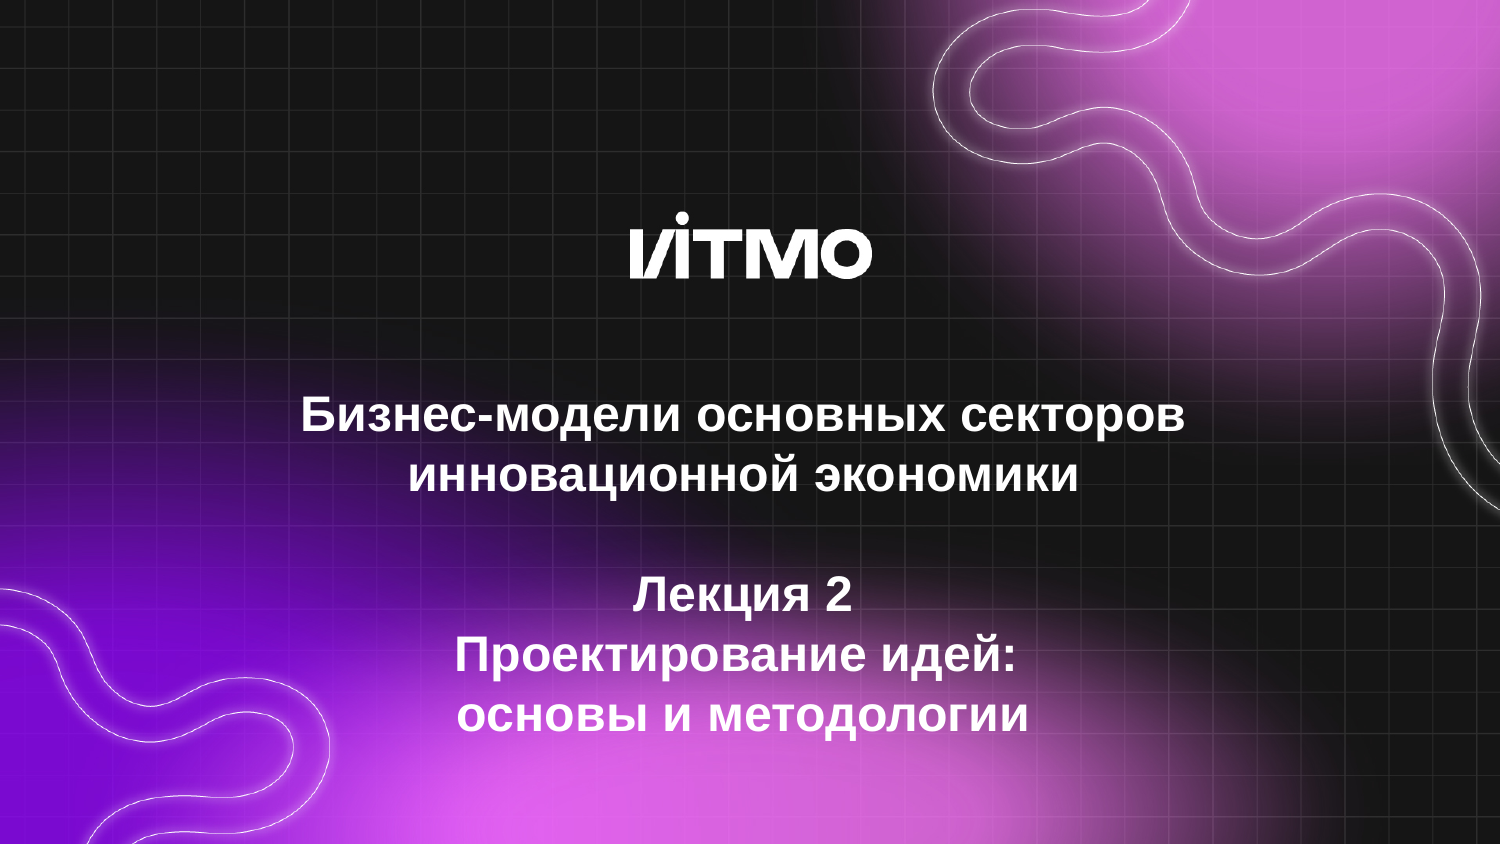

# Бизнес-модели основных секторов инновационной экономики Лекция 2 Проектирование идей: основы и методологии